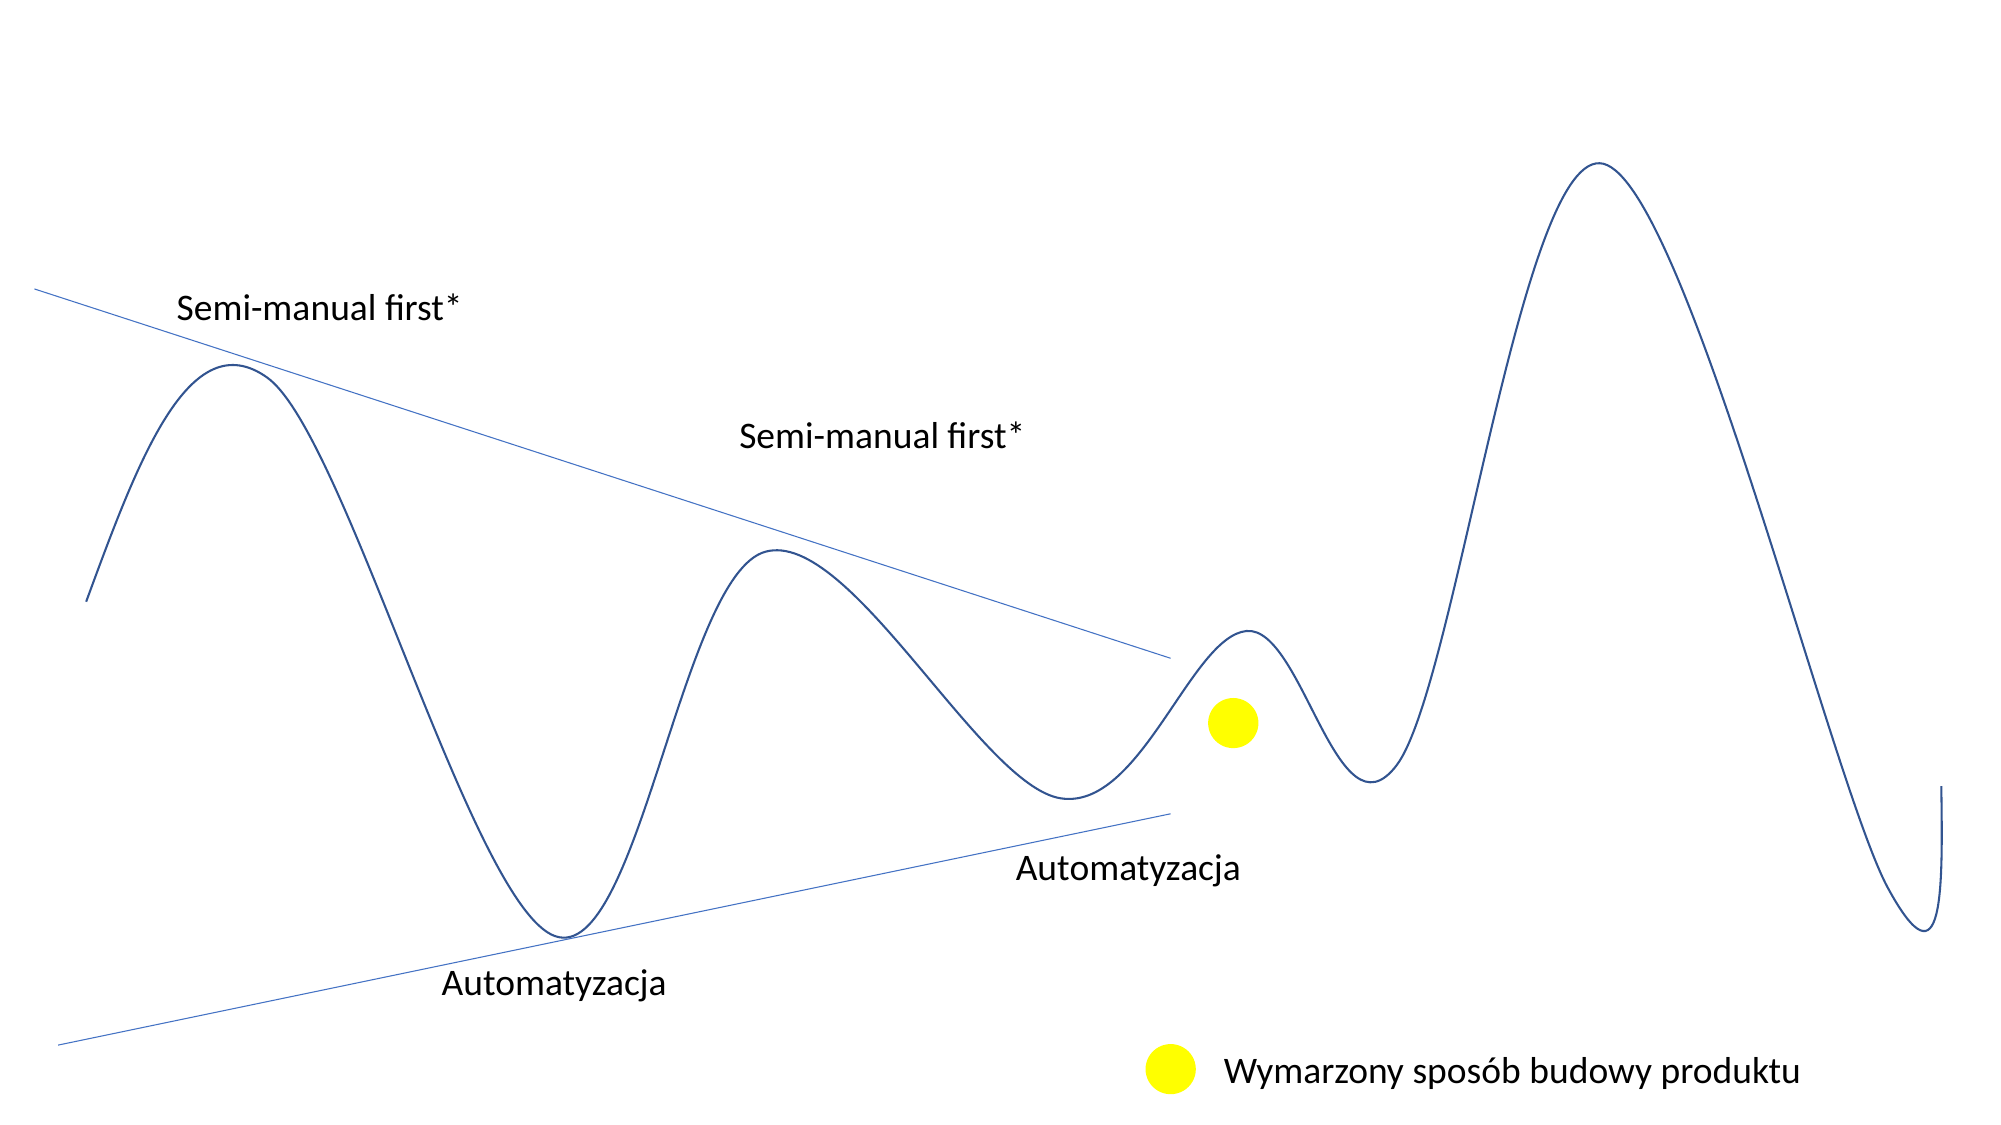

Semi-manual first*
Semi-manual first*

Automatyzacja
Automatyzacja
Wymarzony sposób budowy produktu